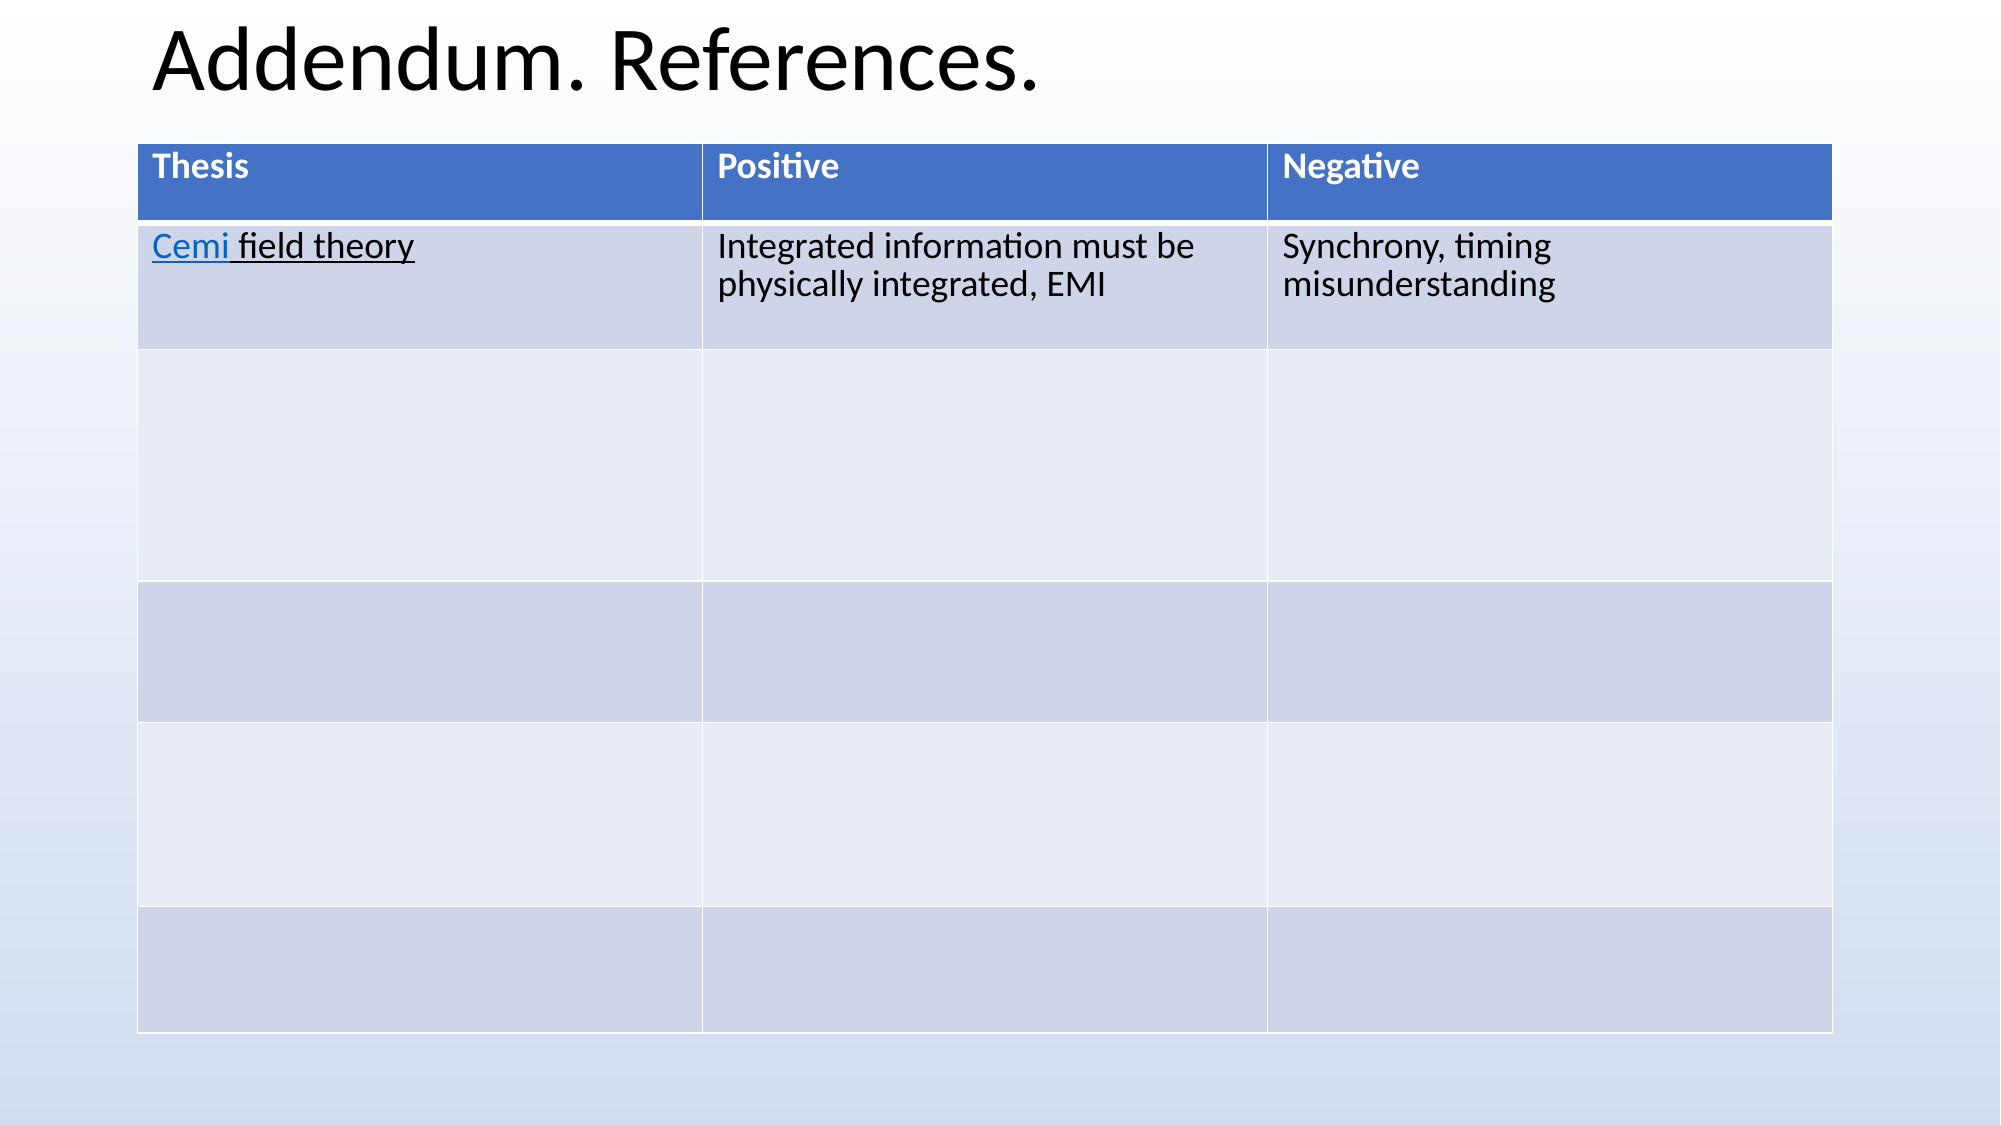

# Addendum. References.
| Thesis | Positive | Negative |
| --- | --- | --- |
| Cemi field theory | Integrated information must be physically integrated, EMI | Synchrony, timing misunderstanding |
|  |  |  |
|  |  |  |
|  |  |  |
|  |  |  |